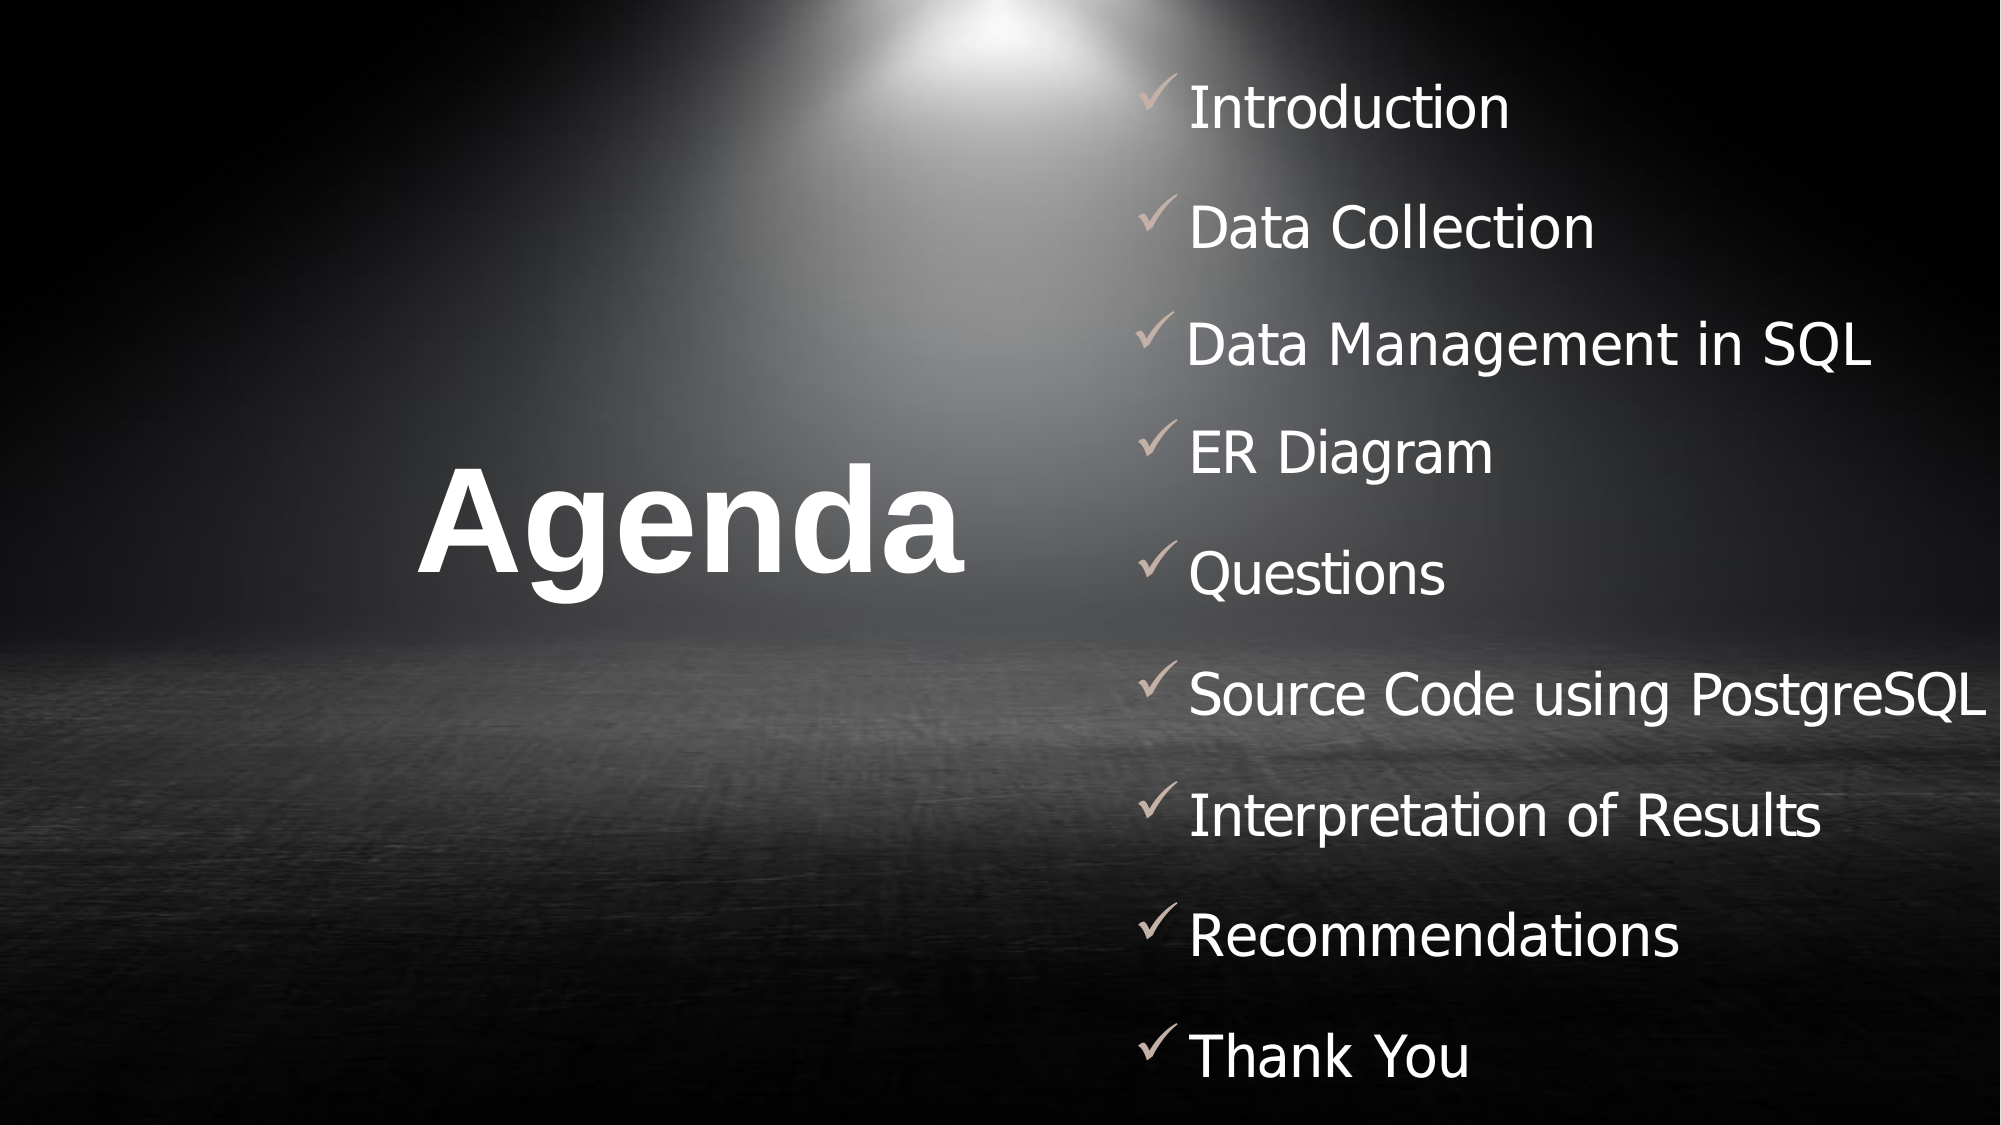

Introduction
Data Collection

ER Diagram
Questions
Source Code using PostgreSQL
Interpretation of Results
Recommendations
Thank You
Data Management in SQL
Agenda